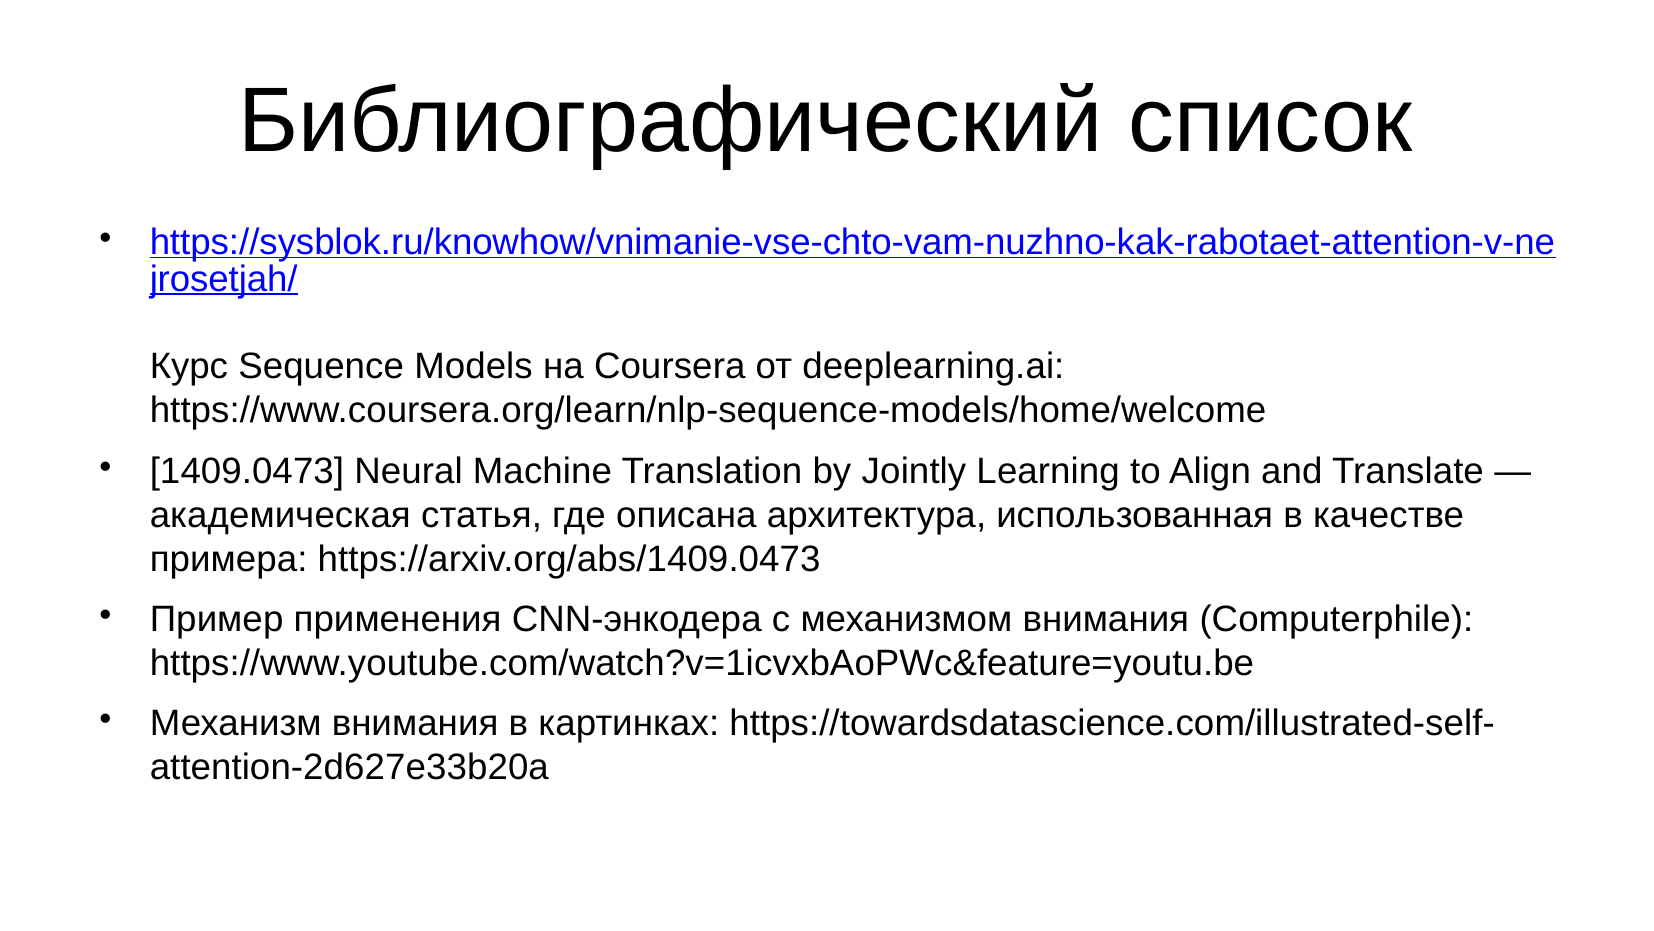

# Библиографический список
https://sysblok.ru/knowhow/vnimanie-vse-chto-vam-nuzhno-kak-rabotaet-attention-v-nejrosetjah/
Курс Sequence Models на Coursera от deeplearning.ai: https://www.coursera.org/learn/nlp-sequence-models/home/welcome
[1409.0473] Neural Machine Translation by Jointly Learning to Align and Translate — академическая статья, где описана архитектура, использованная в качестве примера: https://arxiv.org/abs/1409.0473
Пример применения CNN-энкодера с механизмом внимания (Computerphile): https://www.youtube.com/watch?v=1icvxbAoPWc&feature=youtu.be
Механизм внимания в картинках: https://towardsdatascience.com/illustrated-self-attention-2d627e33b20a